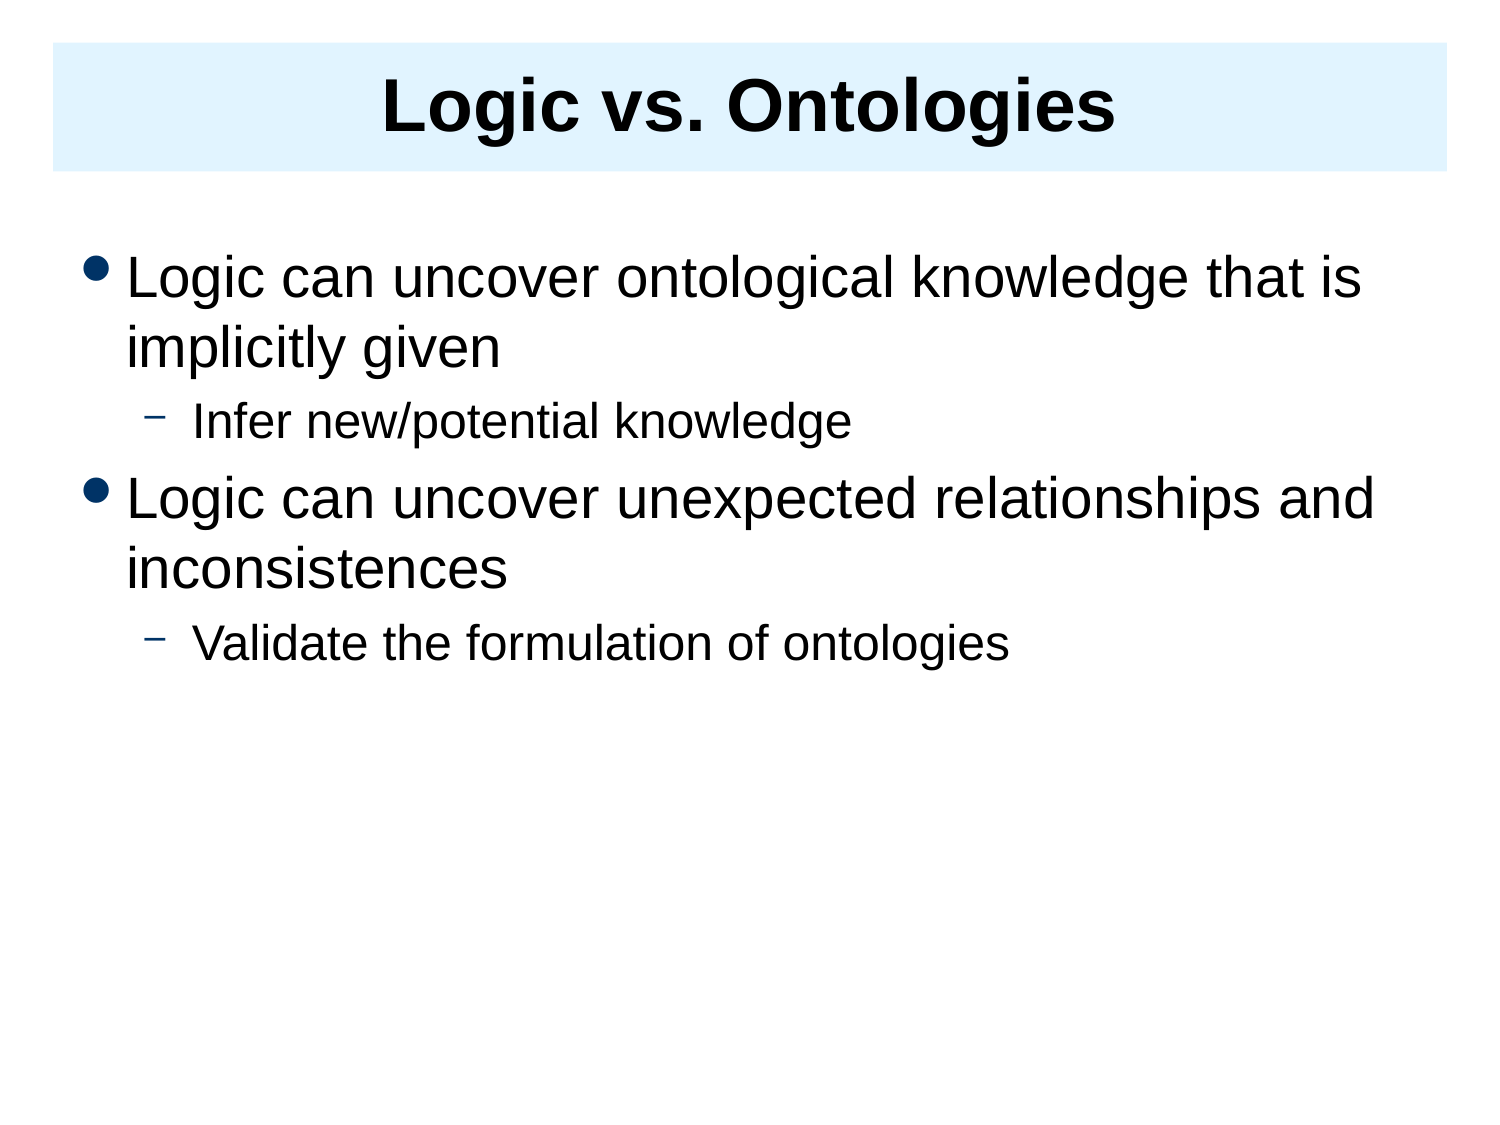

# Logic vs. Ontologies
Logic can uncover ontological knowledge that is implicitly given
Infer new/potential knowledge
Logic can uncover unexpected relationships and inconsistences
Validate the formulation of ontologies